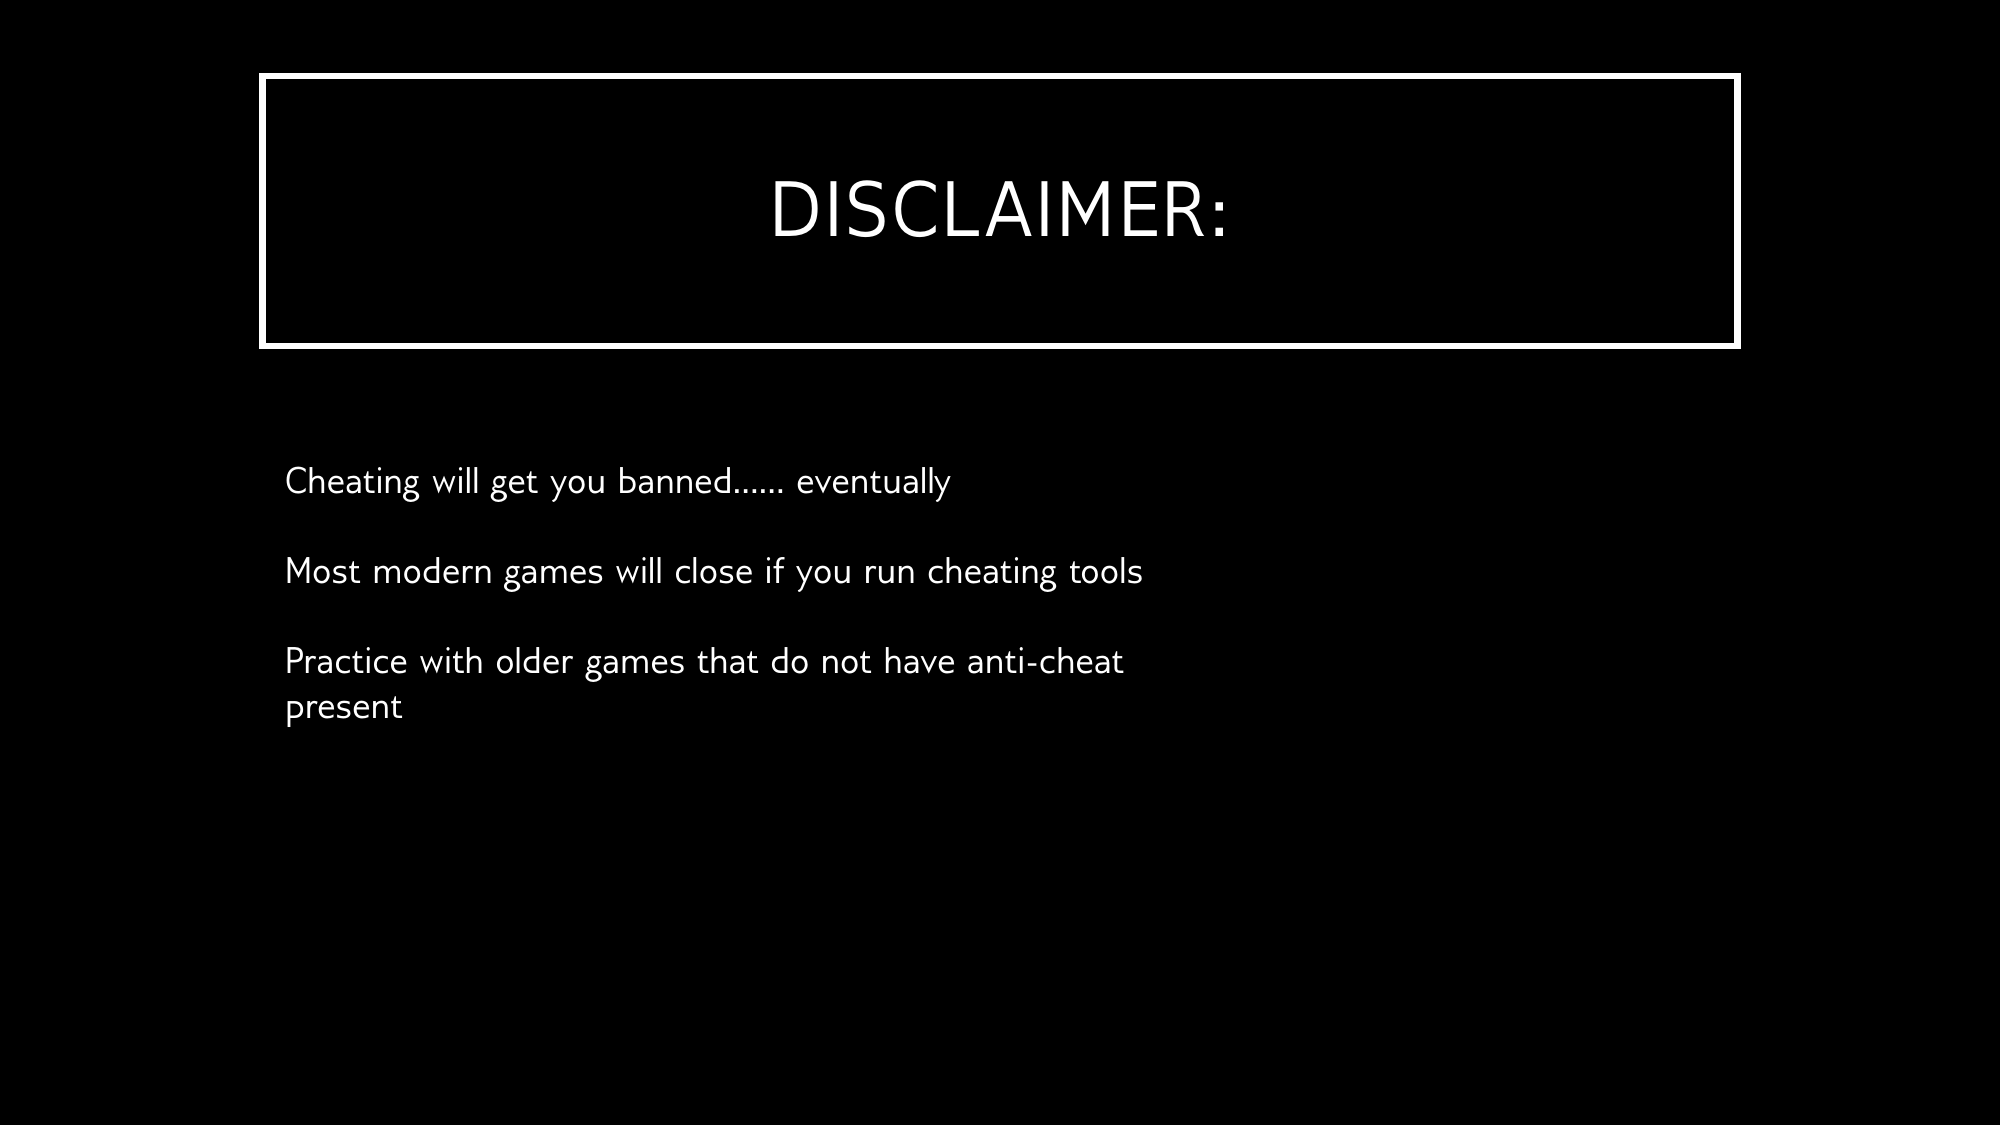

# Disclaimer:
Cheating will get you banned...... eventually

Most modern games will close if you run cheating tools

Practice with older games that do not have anti-cheat present